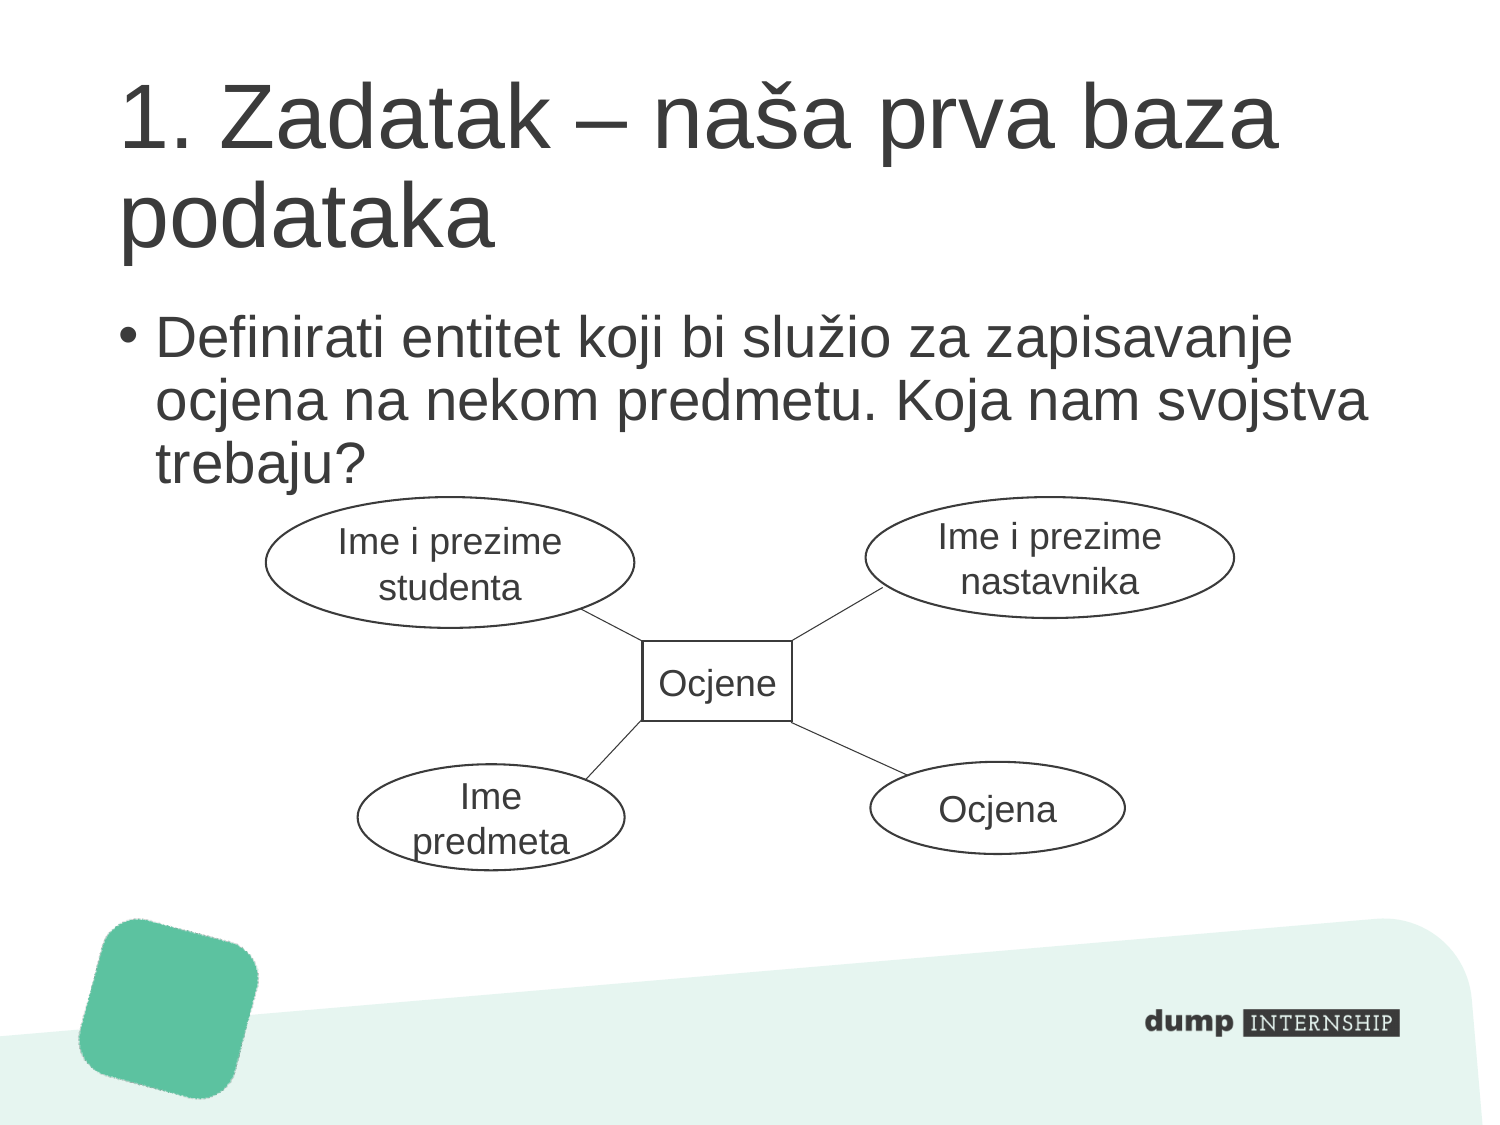

# 1. Zadatak – naša prva baza podataka
Definirati entitet koji bi služio za zapisavanje ocjena na nekom predmetu. Koja nam svojstva trebaju?
Ime i prezime studenta

Ime i prezime nastavnika

Ocjene
Ocjena
Ime predmeta